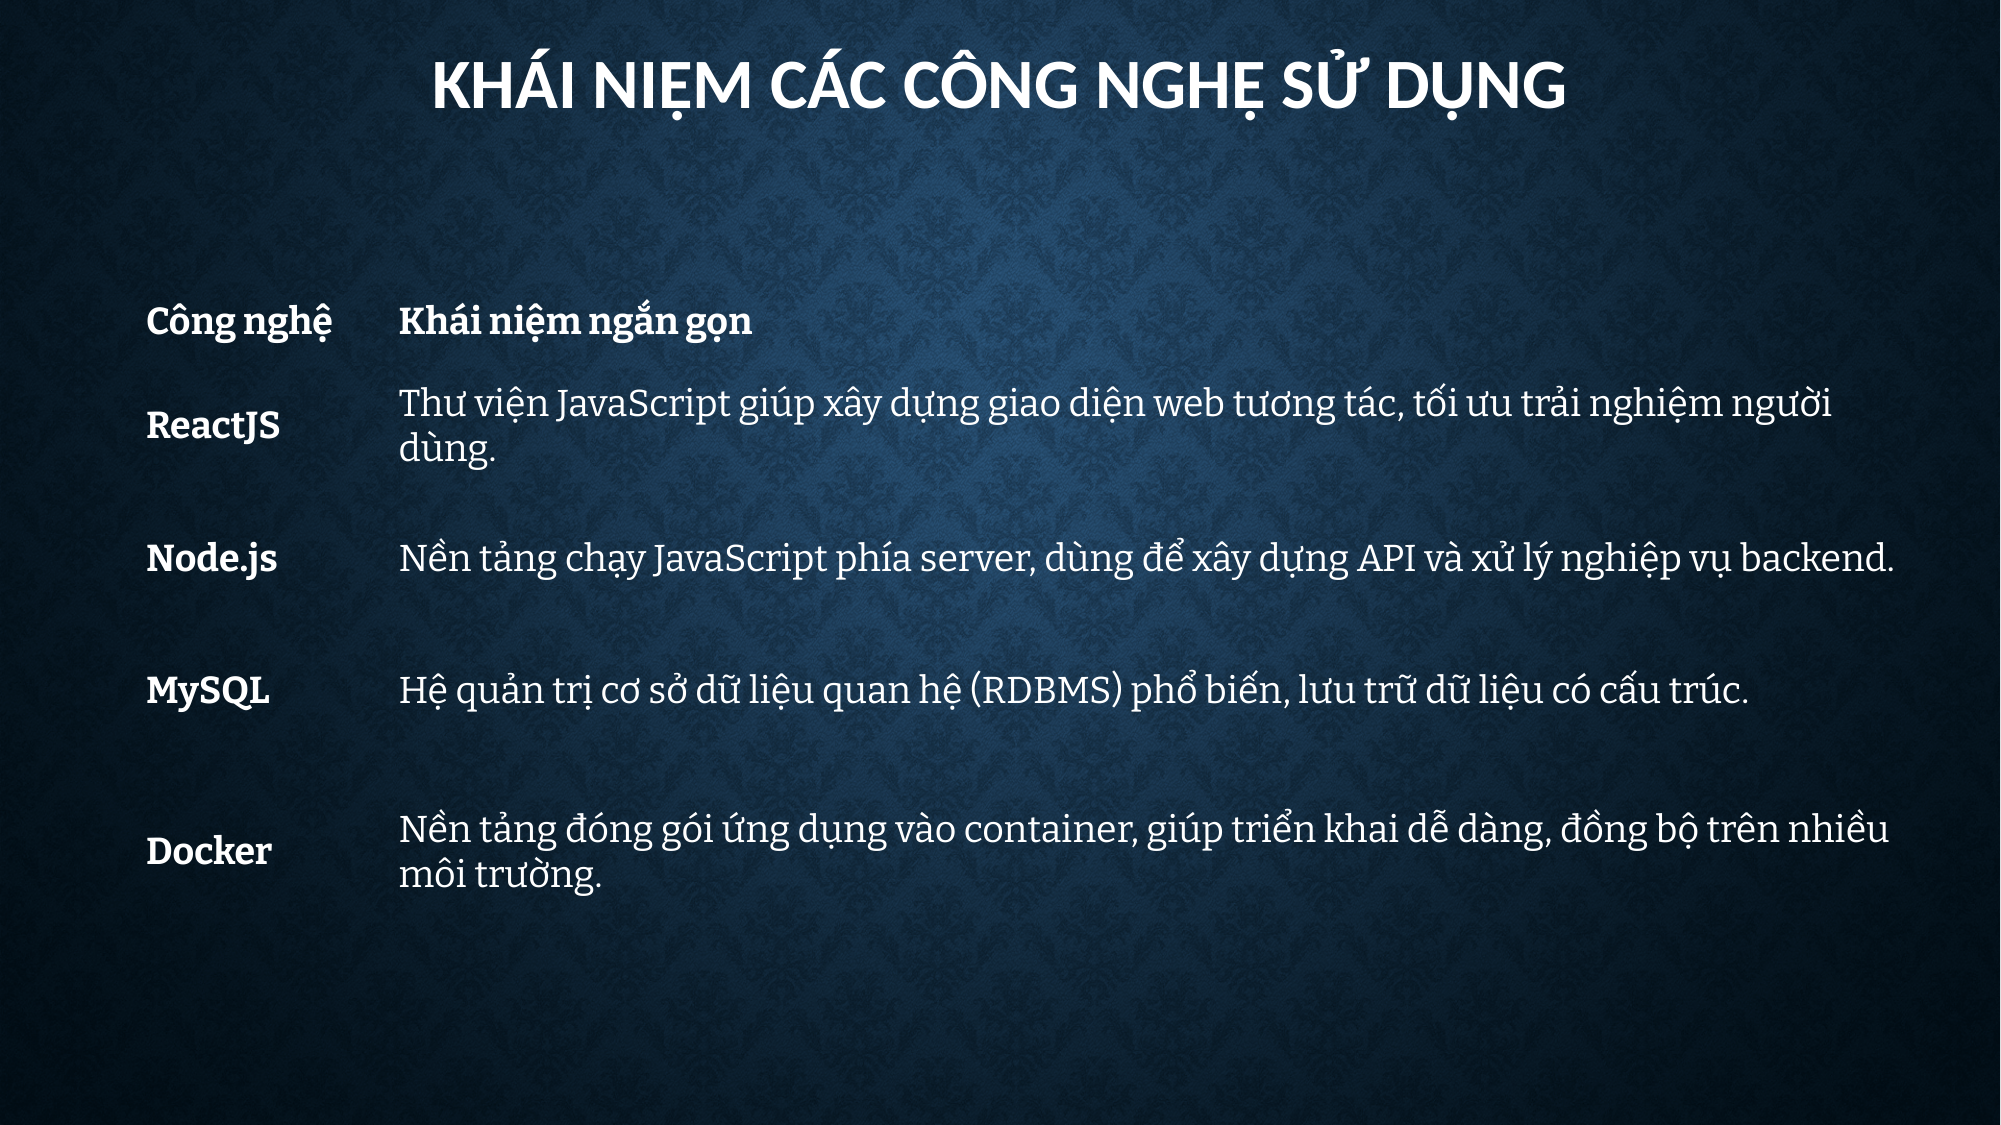

# Khái niệm các công nghệ sử dụng
| Công nghệ | Khái niệm ngắn gọn |
| --- | --- |
| ReactJS | Thư viện JavaScript giúp xây dựng giao diện web tương tác, tối ưu trải nghiệm người dùng. |
| Node.js | Nền tảng chạy JavaScript phía server, dùng để xây dựng API và xử lý nghiệp vụ backend. |
| MySQL | Hệ quản trị cơ sở dữ liệu quan hệ (RDBMS) phổ biến, lưu trữ dữ liệu có cấu trúc. |
| Docker | Nền tảng đóng gói ứng dụng vào container, giúp triển khai dễ dàng, đồng bộ trên nhiều môi trường. |